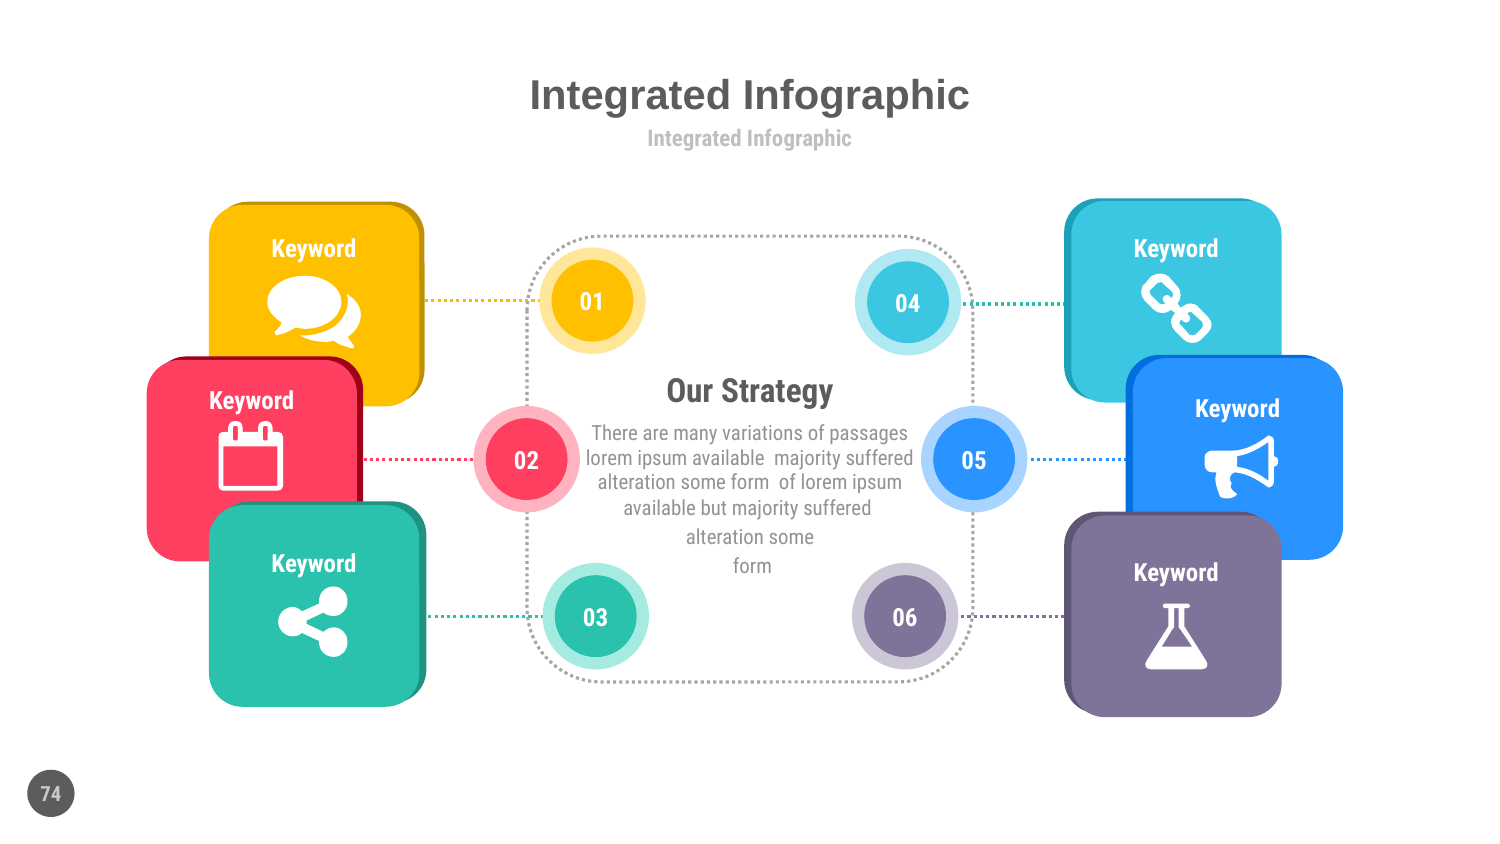

# Integrated Infographic
Integrated Infographic

Keyword
Keyword

01

04

Our Strategy
There are many variations of passages lorem ipsum available  majority suffered alteration some form  of lorem ipsum available but majority suffered
alteration some
 form
Keyword
Keyword

02

05

Keyword
Keyword

03

06

74